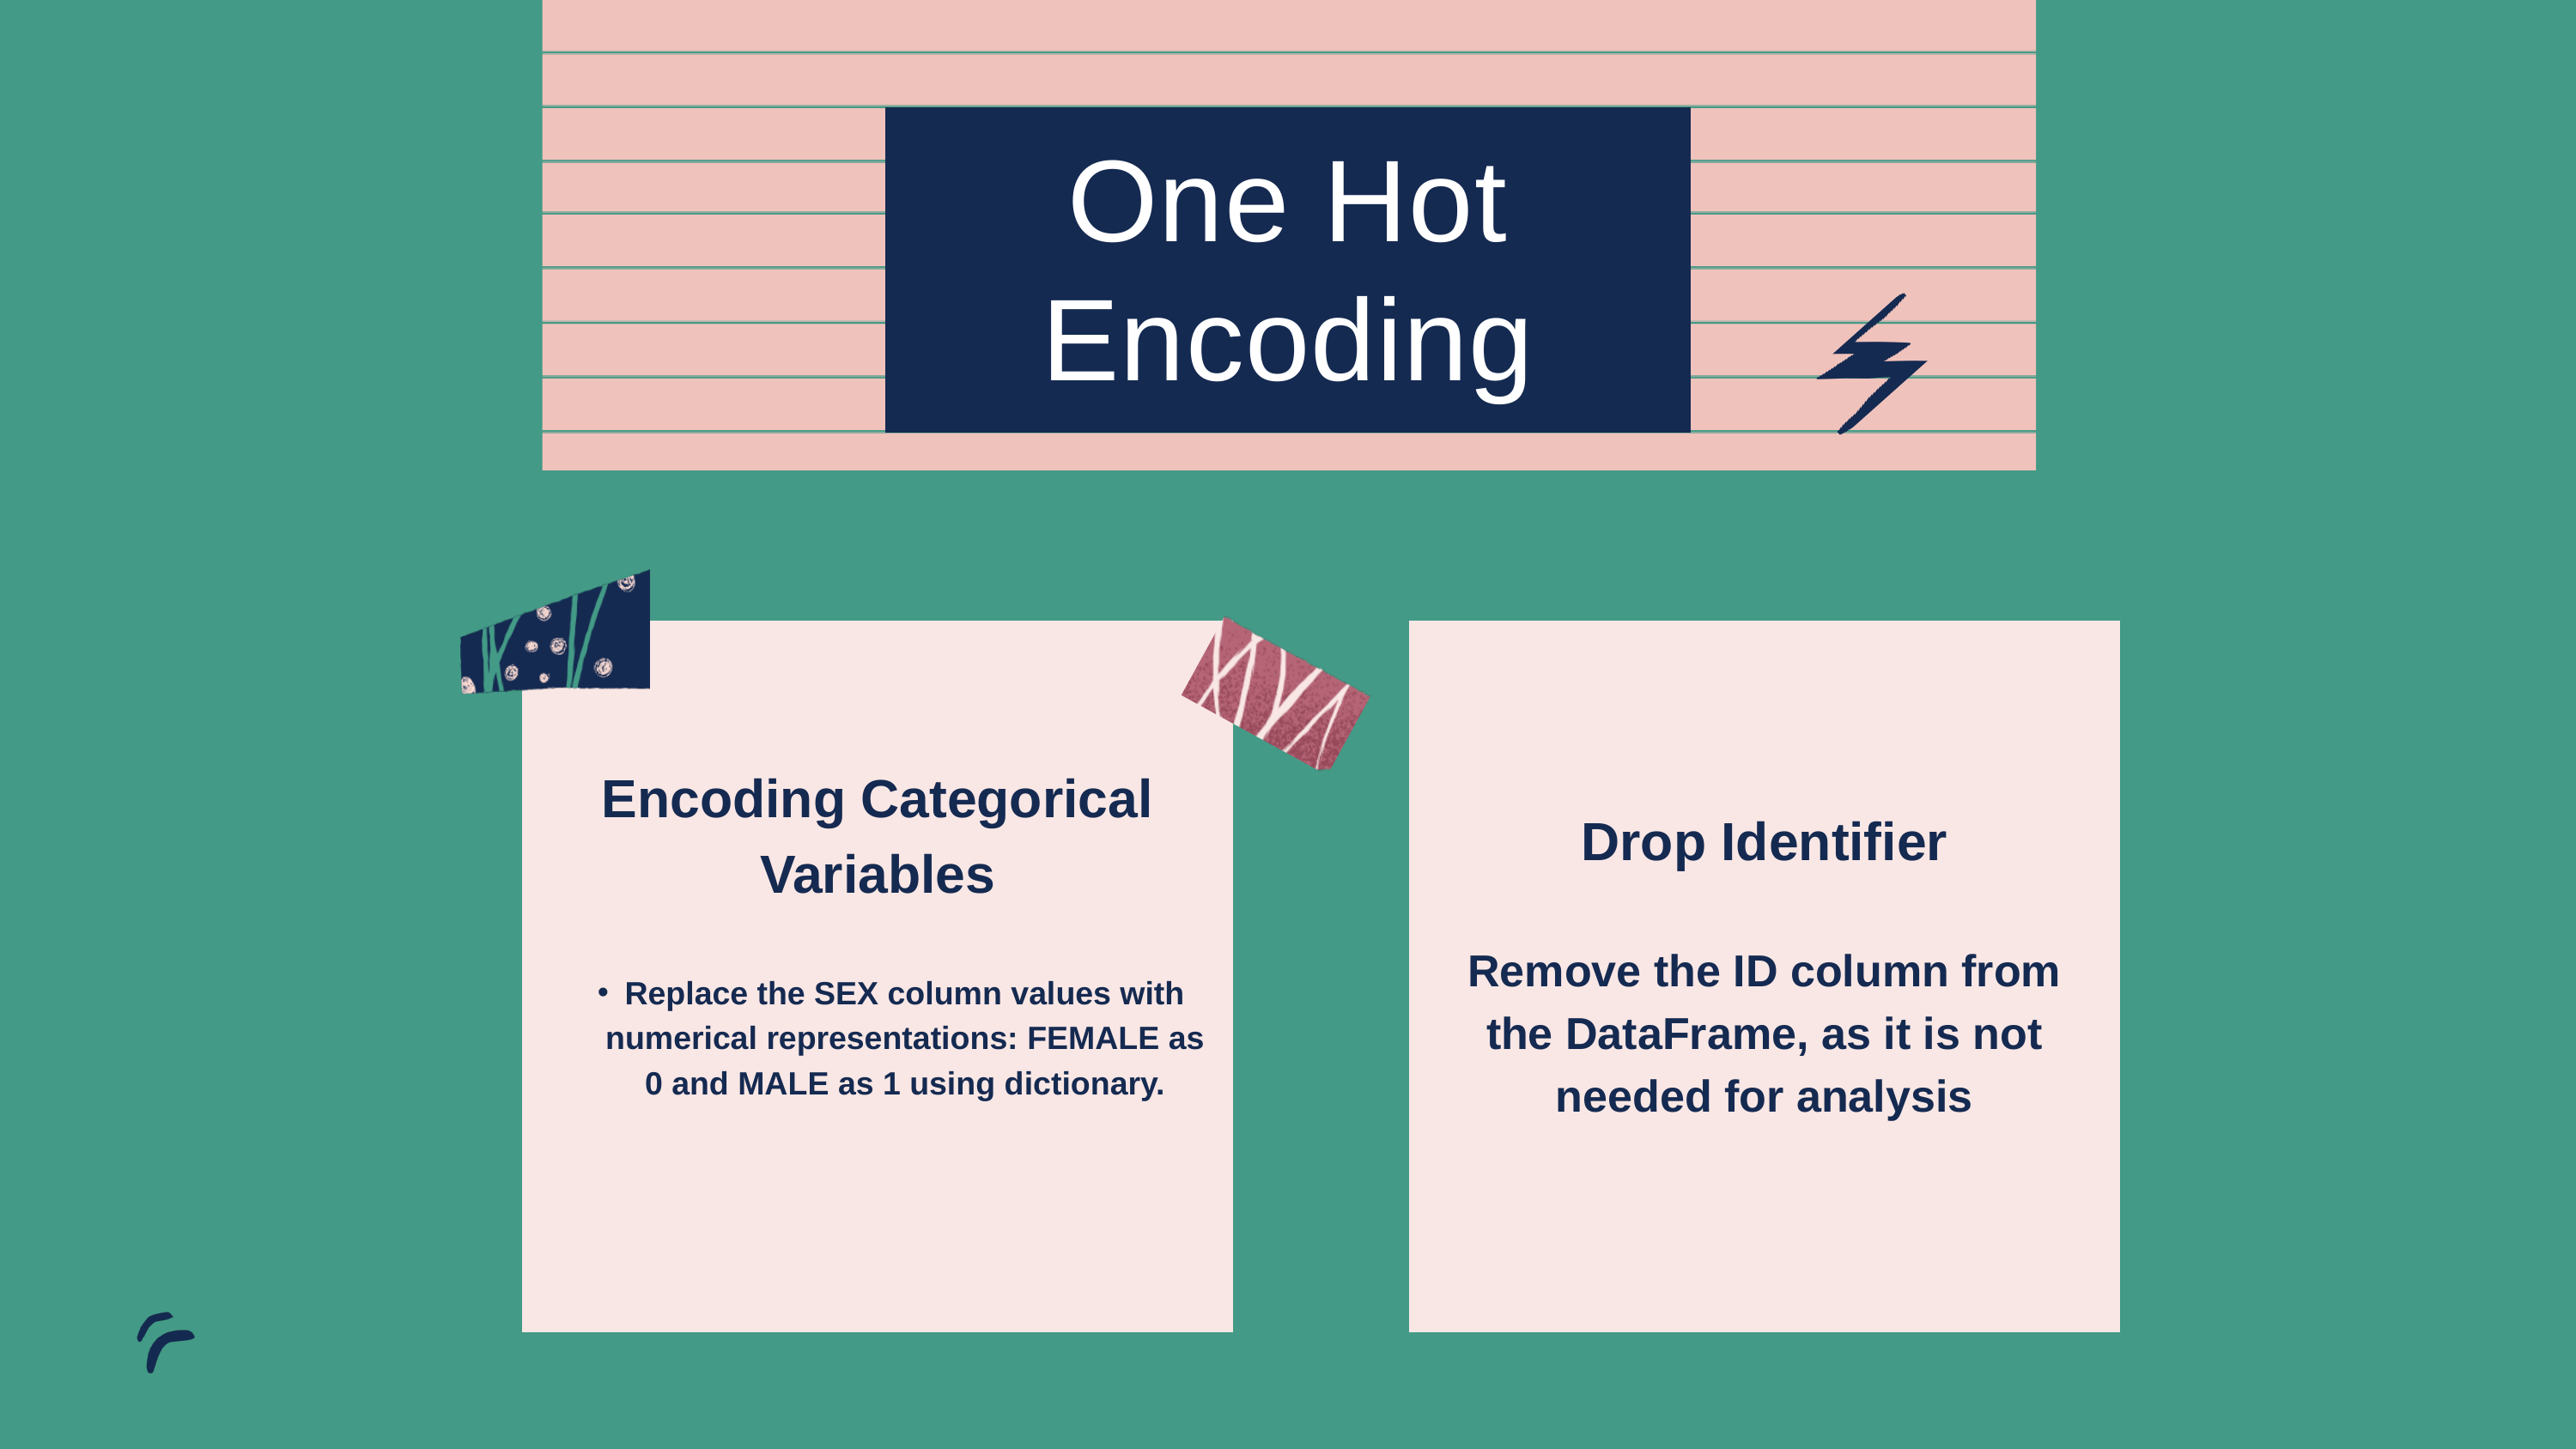

One Hot Encoding

Encoding Categorical Variables

Replace the SEX column values with numerical representations: FEMALE as 0 and MALE as 1 using dictionary.

Drop Identifier

Remove the ID column from the DataFrame, as it is not needed for analysis